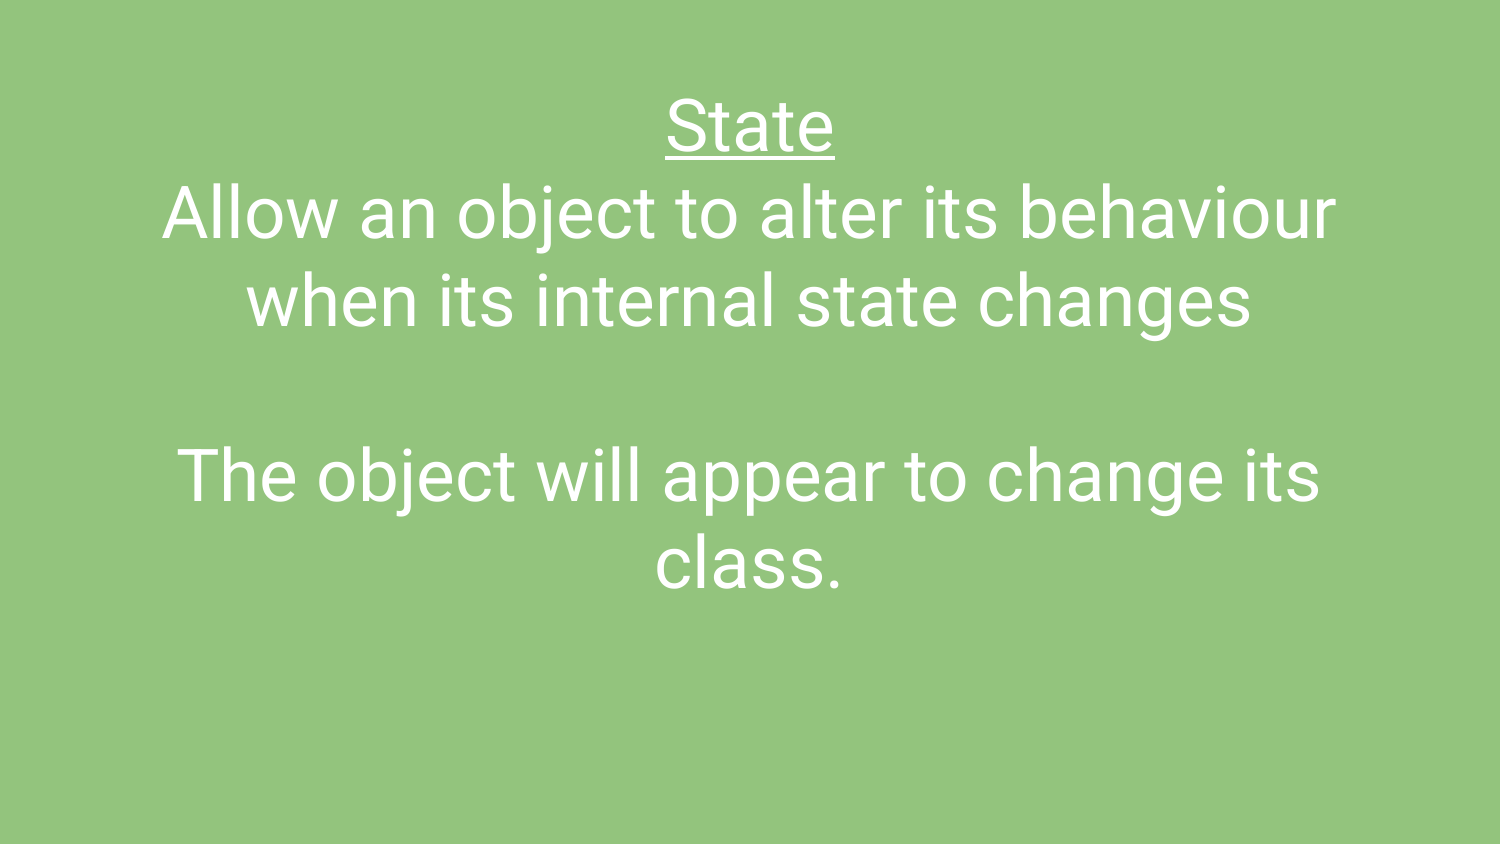

# State
Allow an object to alter its behaviour when its internal state changes

The object will appear to change its class.